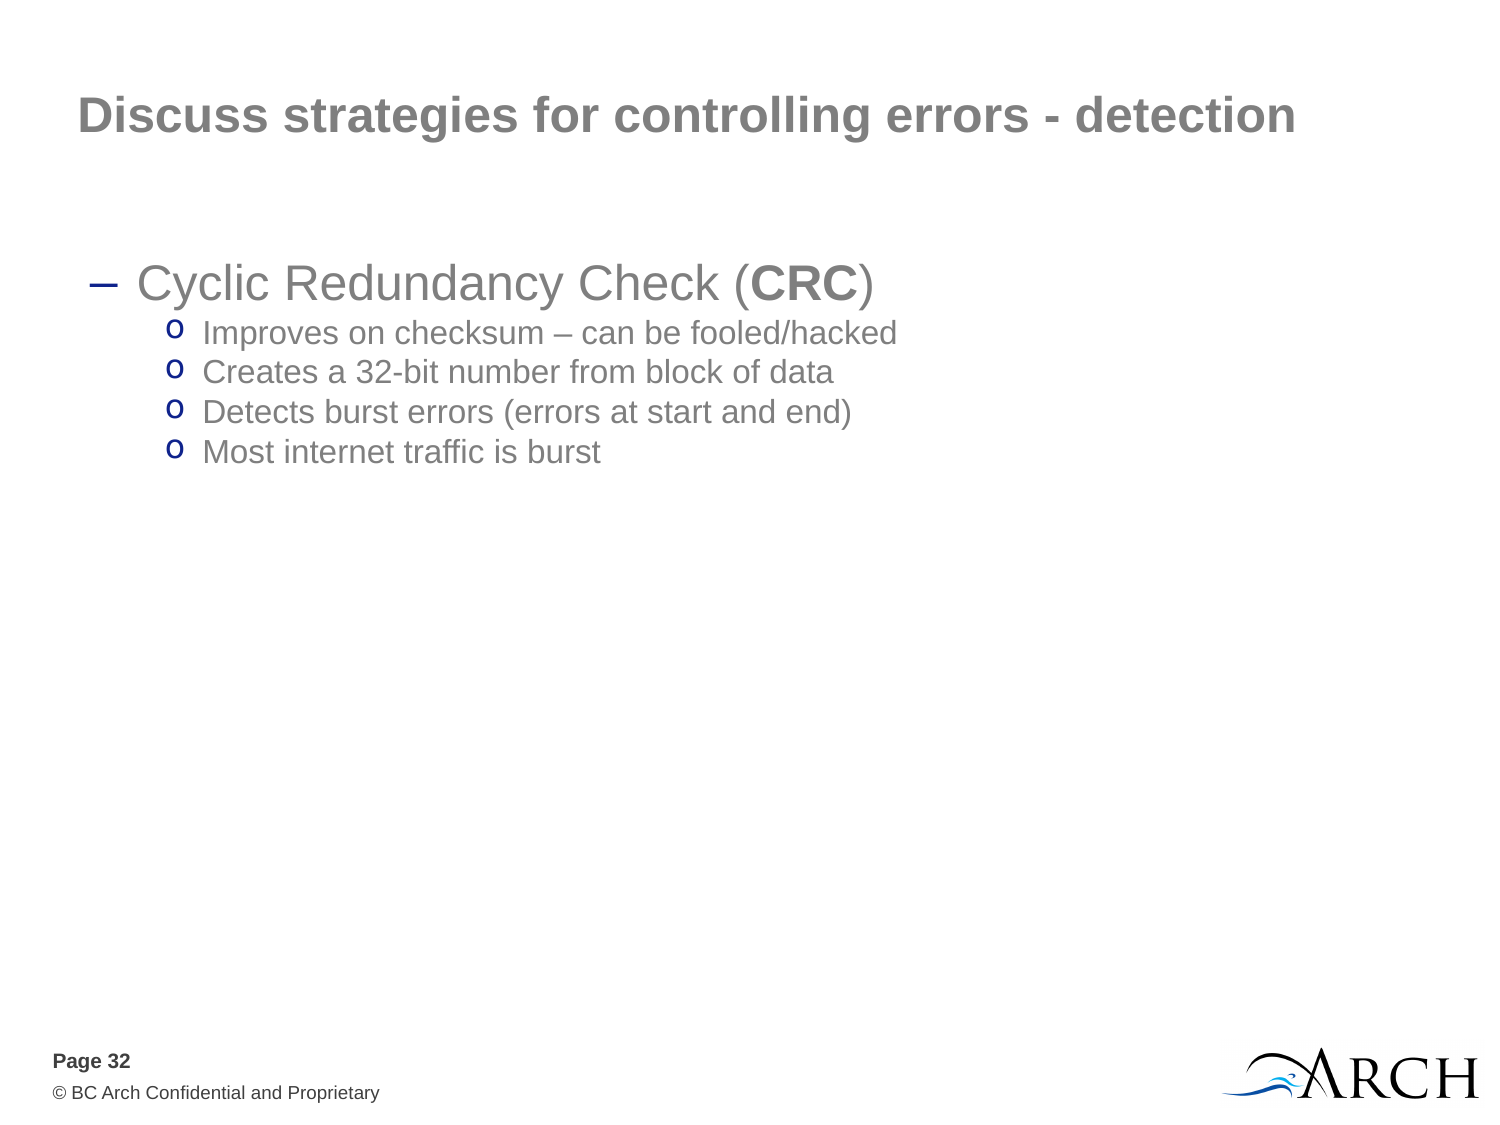

# Discuss strategies for controlling errors - detection
Cyclic Redundancy Check (CRC)
Improves on checksum – can be fooled/hacked
Creates a 32-bit number from block of data
Detects burst errors (errors at start and end)
Most internet traffic is burst